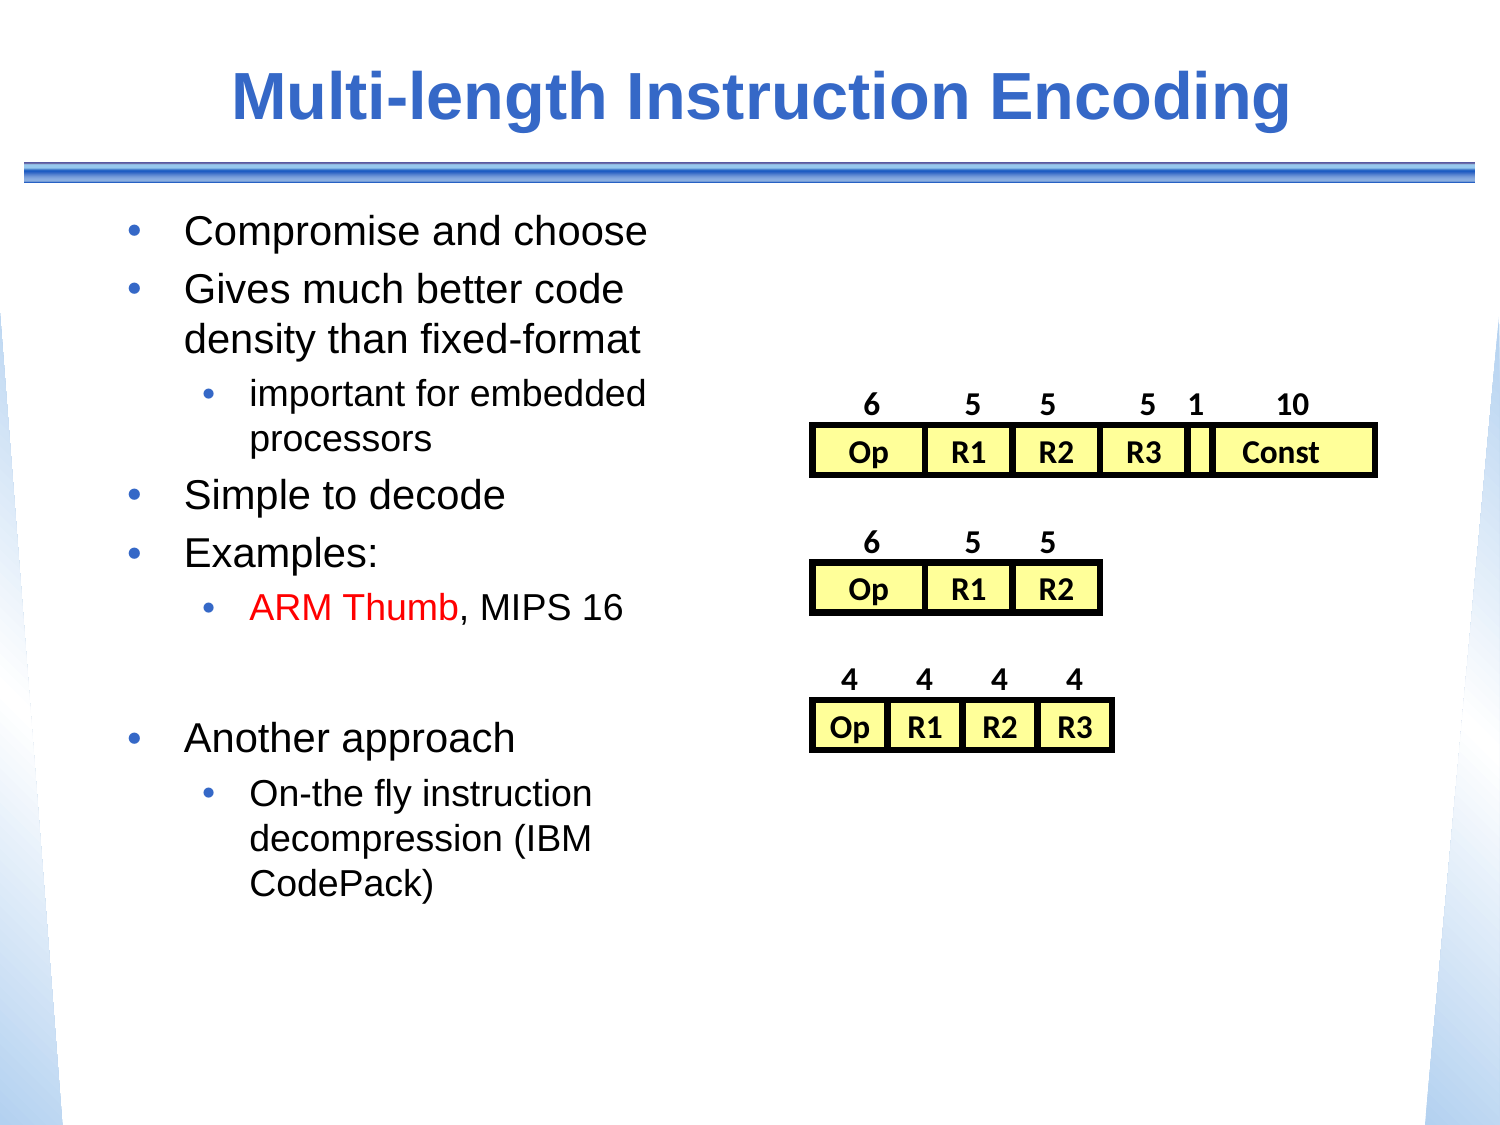

# Multi-length Instruction Encoding
Compromise and choose
Gives much better code density than fixed-format
important for embedded processors
Simple to decode
Examples:
ARM Thumb, MIPS 16

Another approach
On-the fly instruction decompression (IBM CodePack)
6
5
5
5
1
10
Op
R1
R2
R3
Const

6
5
5
Op
R1
R2
4
4
4
4
Op
R1
R2
R3